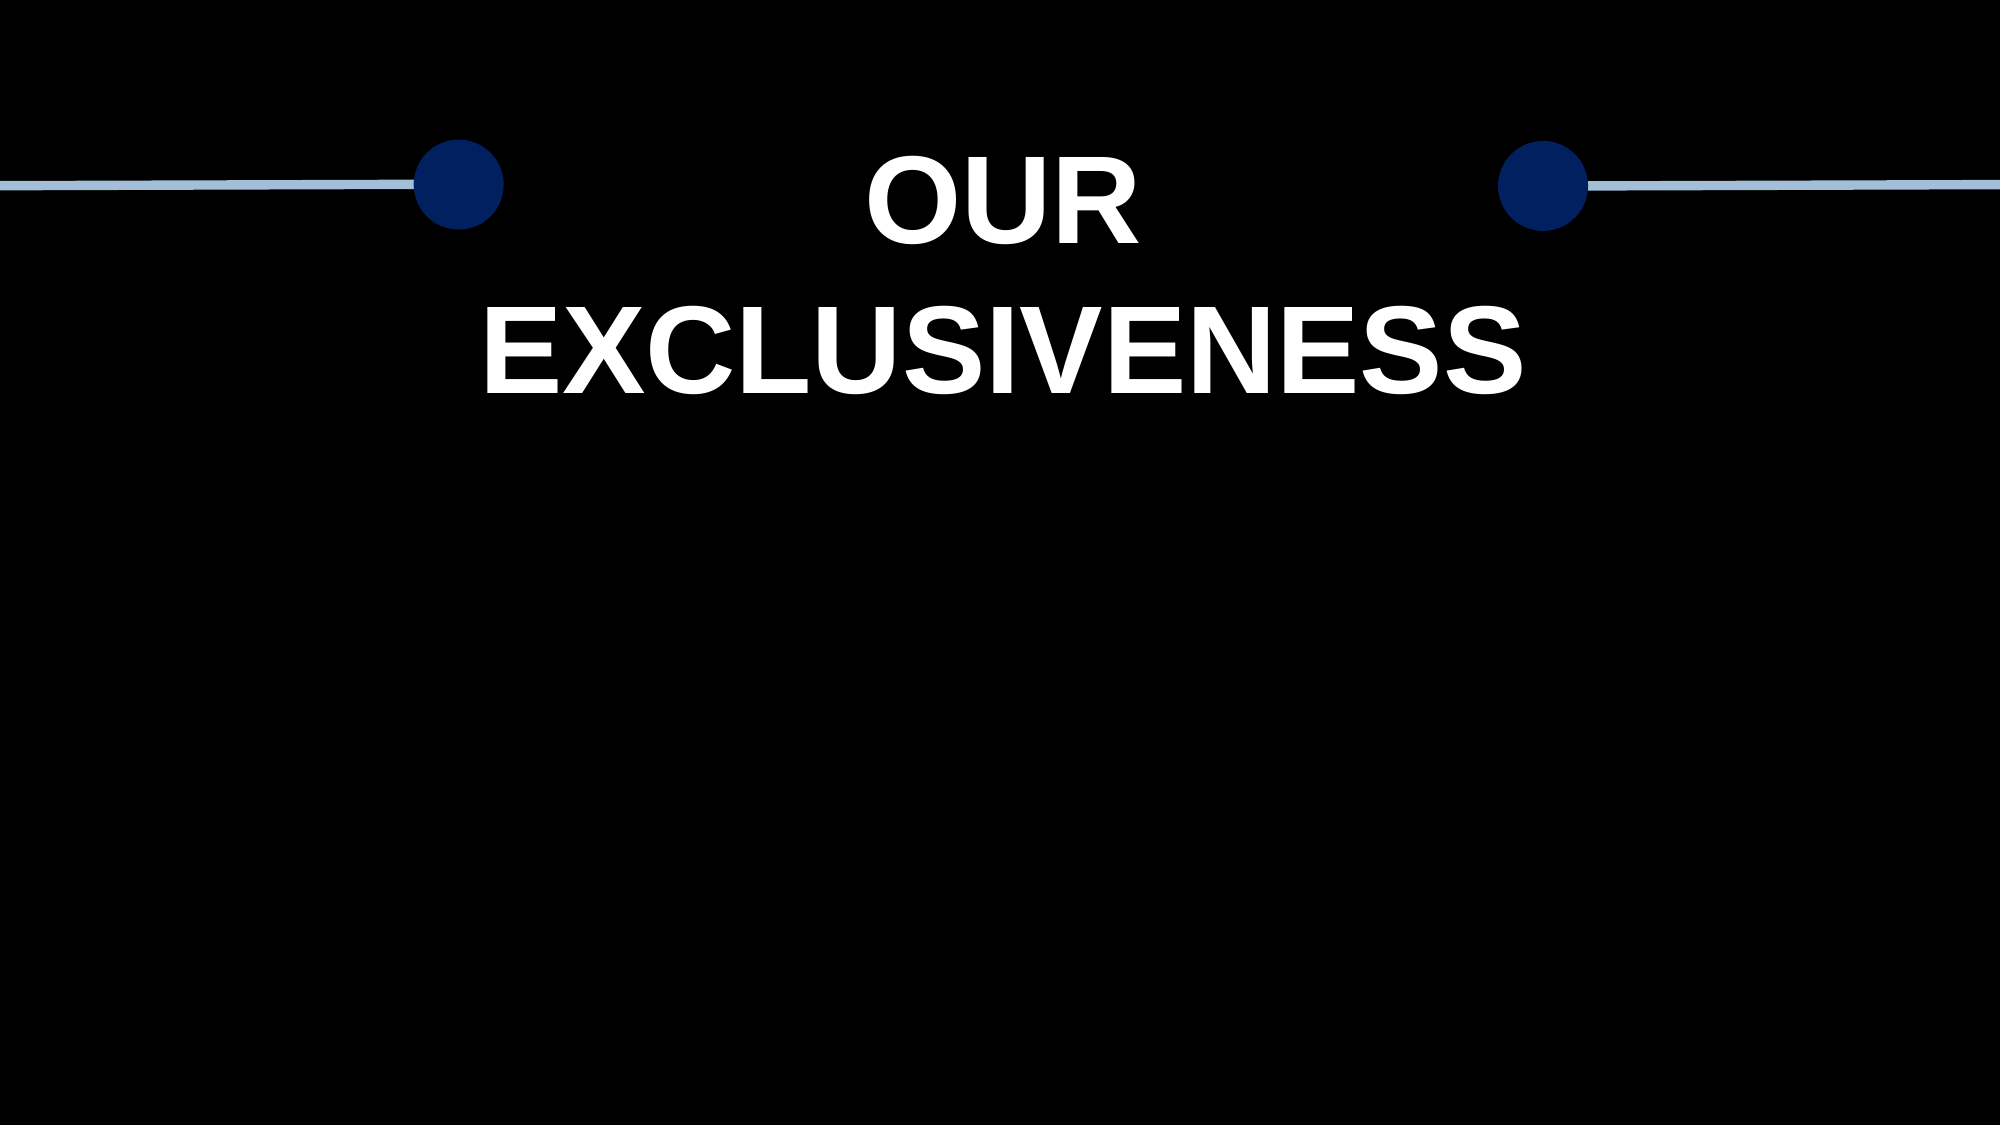

OUR EXCLUSIVENESS

#
Internationality:
The International Youth Math Challenge is a global competition from the first round! All participants solve the same problems in every round: This enables a fair evaluation and international exchange.
Creative Problems:
The pre-final round includes two special problem types that only exist in the IYMC competition: the special-creativity-problems. This problem type represents real examples of mathematical research and requires special originality and advanced understanding of mathematics.
Online Submission:
The competition uses the possibilities of the modern internet to give all students the opportunity to participate regardless of nation, region, or school.